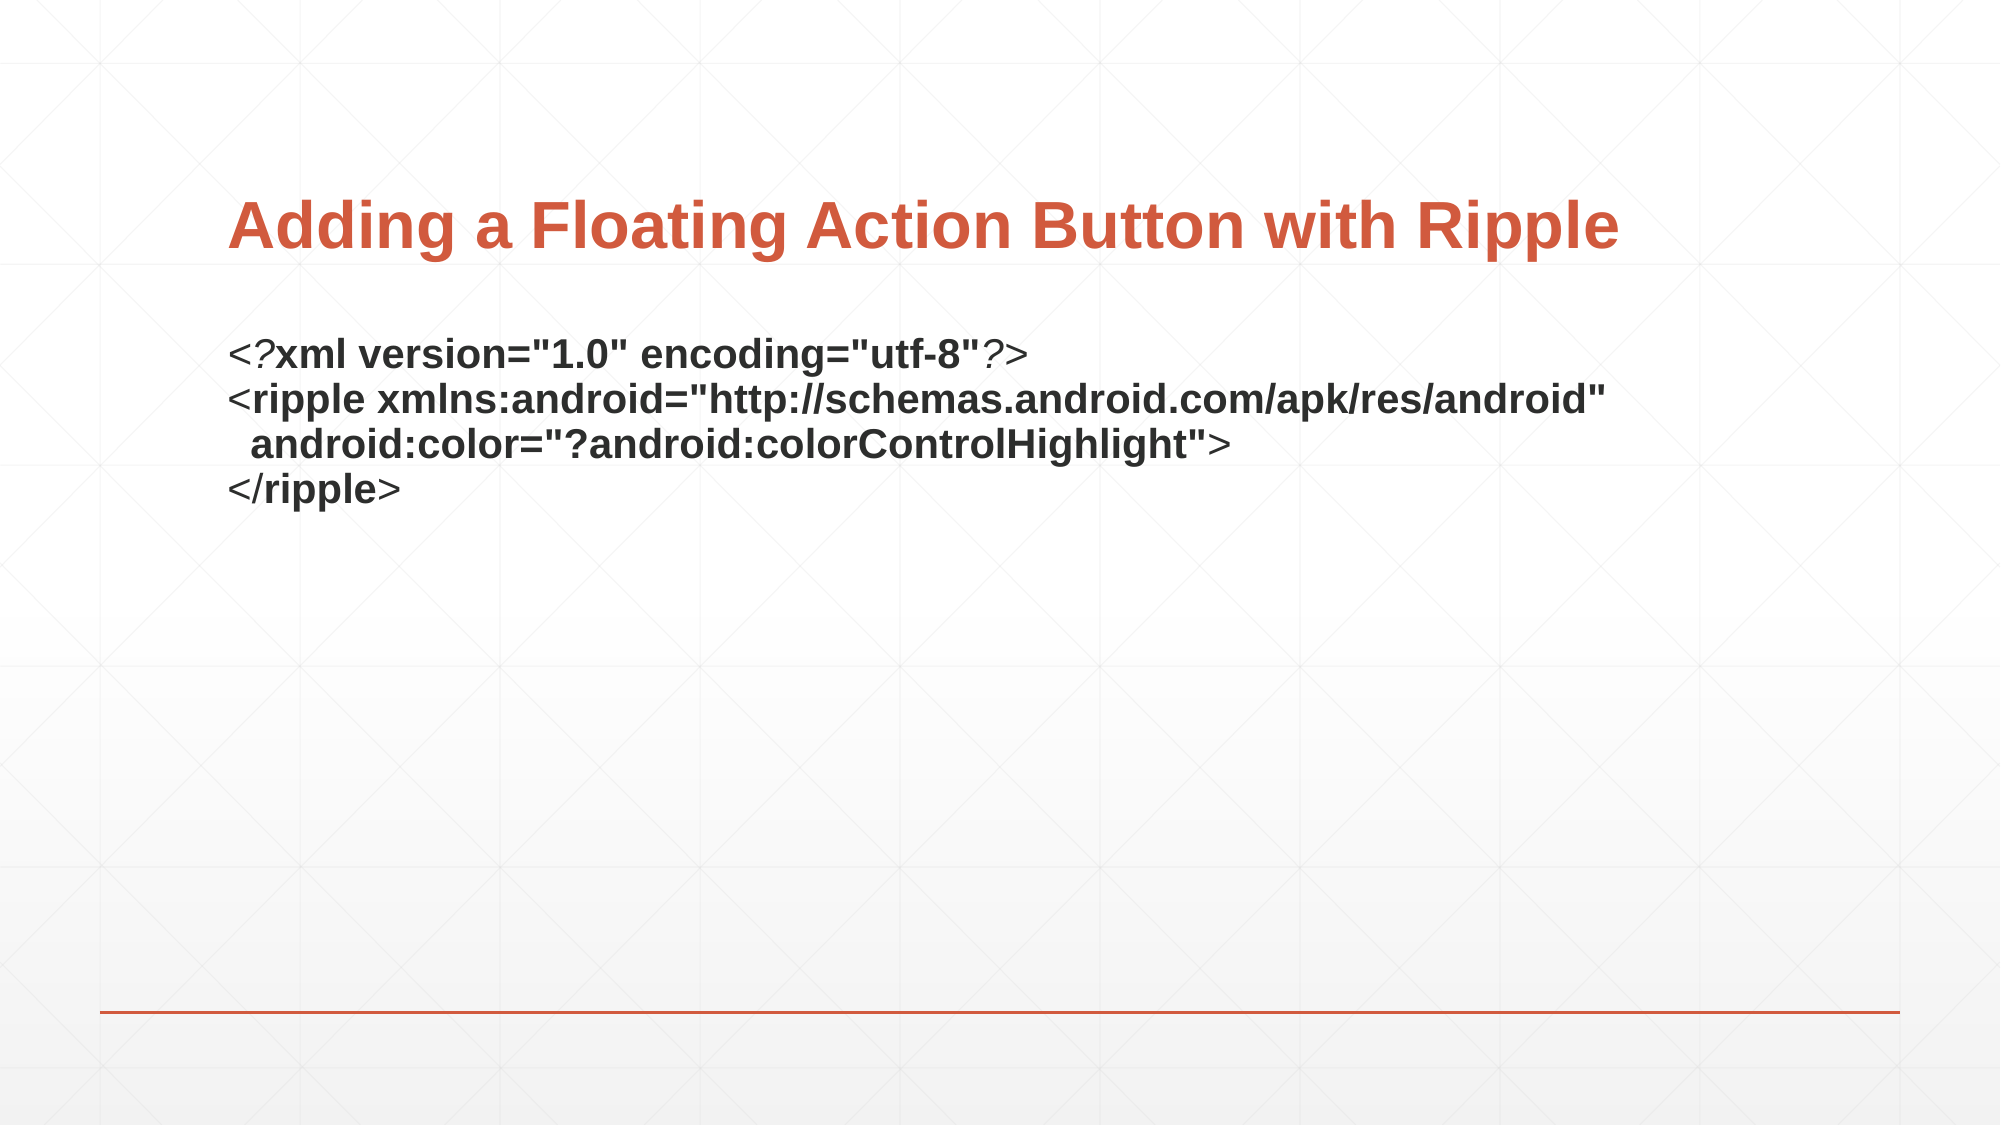

# Adding a Floating Action Button with Ripple
<?xml version="1.0" encoding="utf-8"?>
<ripple xmlns:android="http://schemas.android.com/apk/res/android"
  android:color="?android:colorControlHighlight">
</ripple>